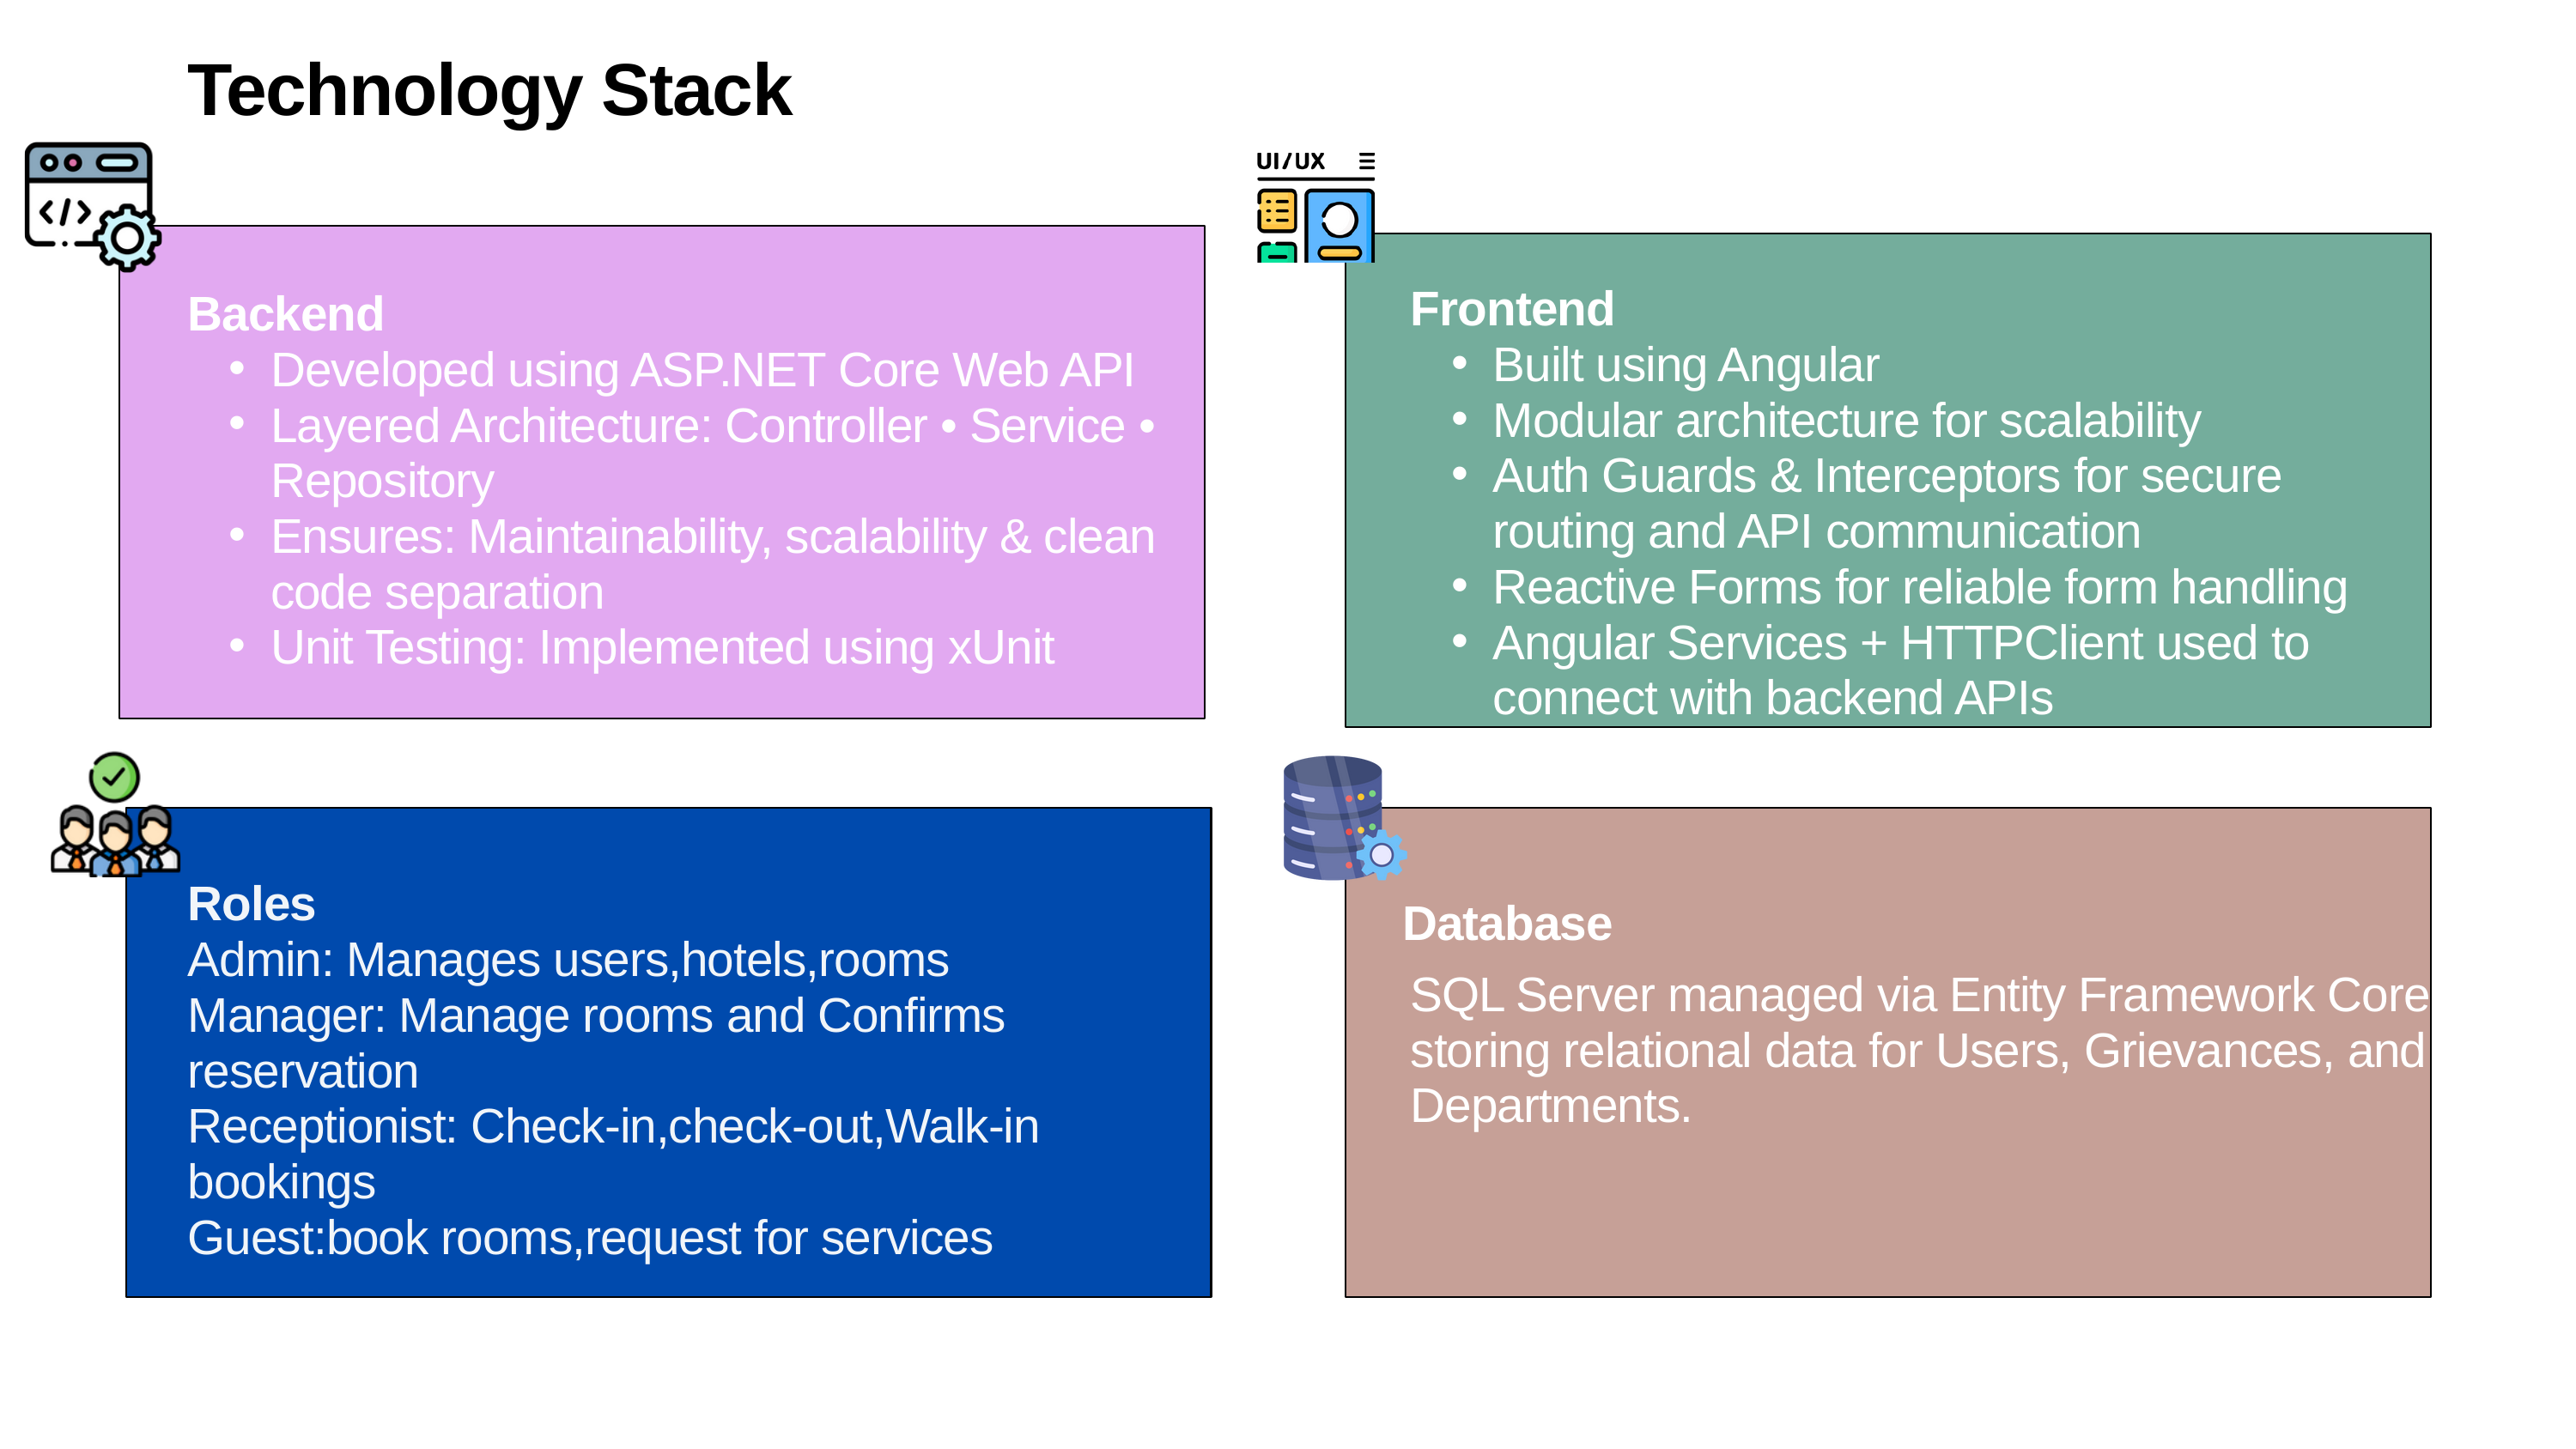

Technology Stack

Frontend
Built using Angular
Modular architecture for scalability
Auth Guards & Interceptors for secure routing and API communication
Reactive Forms for reliable form handling
Angular Services + HTTPClient used to connect with backend APIs
Backend
Developed using ASP.NET Core Web API
Layered Architecture: Controller • Service • Repository
Ensures: Maintainability, scalability & clean code separation
Unit Testing: Implemented using xUnit

Roles
Admin: Manages users,hotels,rooms
Manager: Manage rooms and Confirms reservation
Receptionist: Check-in,check-out,Walk-in bookings
Guest:book rooms,request for services
Database
SQL Server managed via Entity Framework Core, storing relational data for Users, Grievances, and Departments.